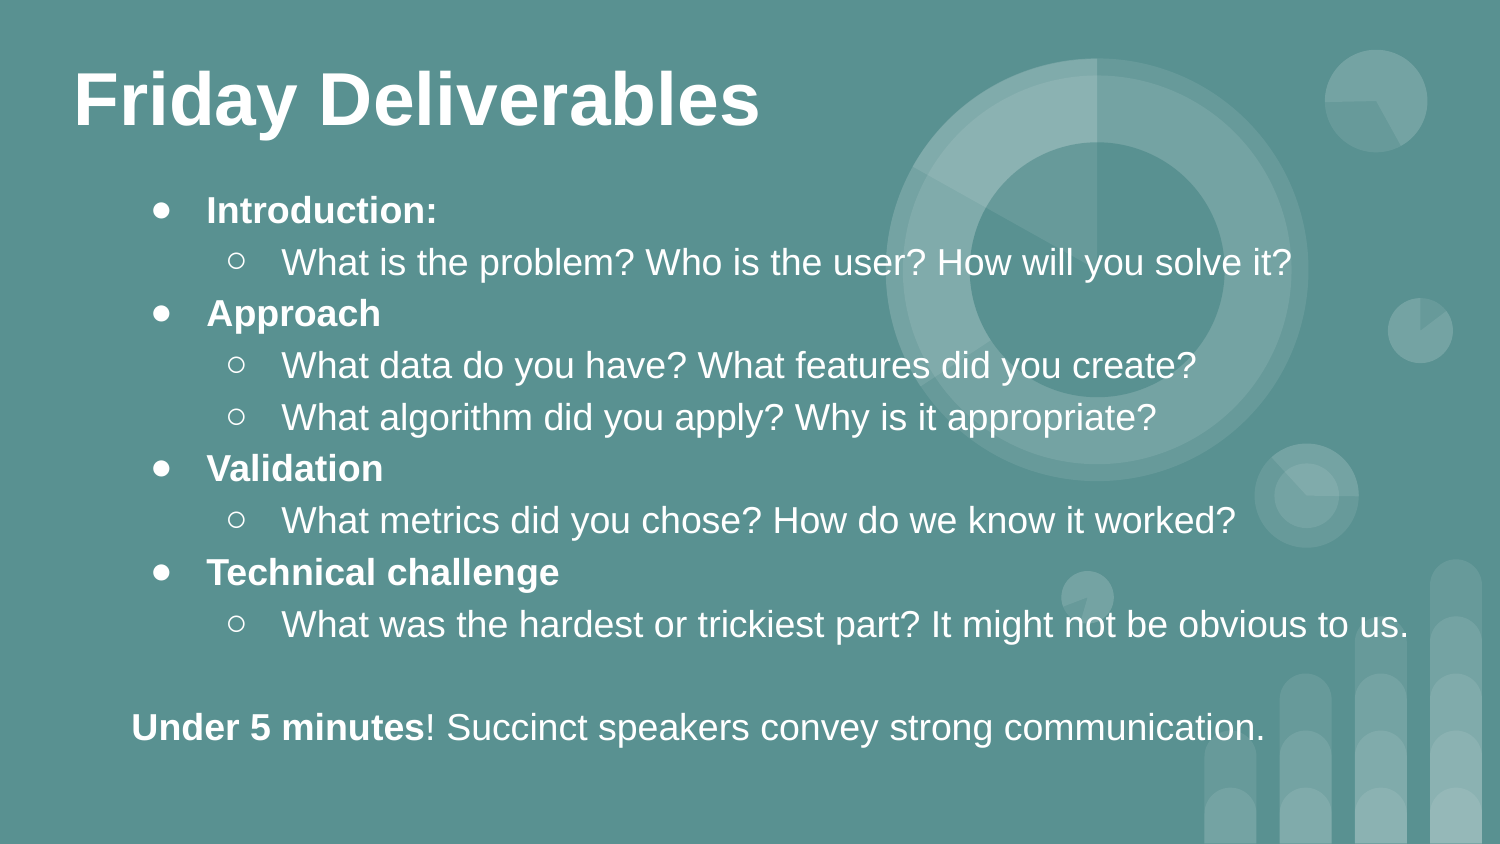

# Friday Deliverables

Introduction:
What is the problem? Who is the user? How will you solve it?
Approach
What data do you have? What features did you create?
What algorithm did you apply? Why is it appropriate?
Validation
What metrics did you chose? How do we know it worked?
Technical challenge
What was the hardest or trickiest part? It might not be obvious to us.

Under 5 minutes! Succinct speakers convey strong communication.